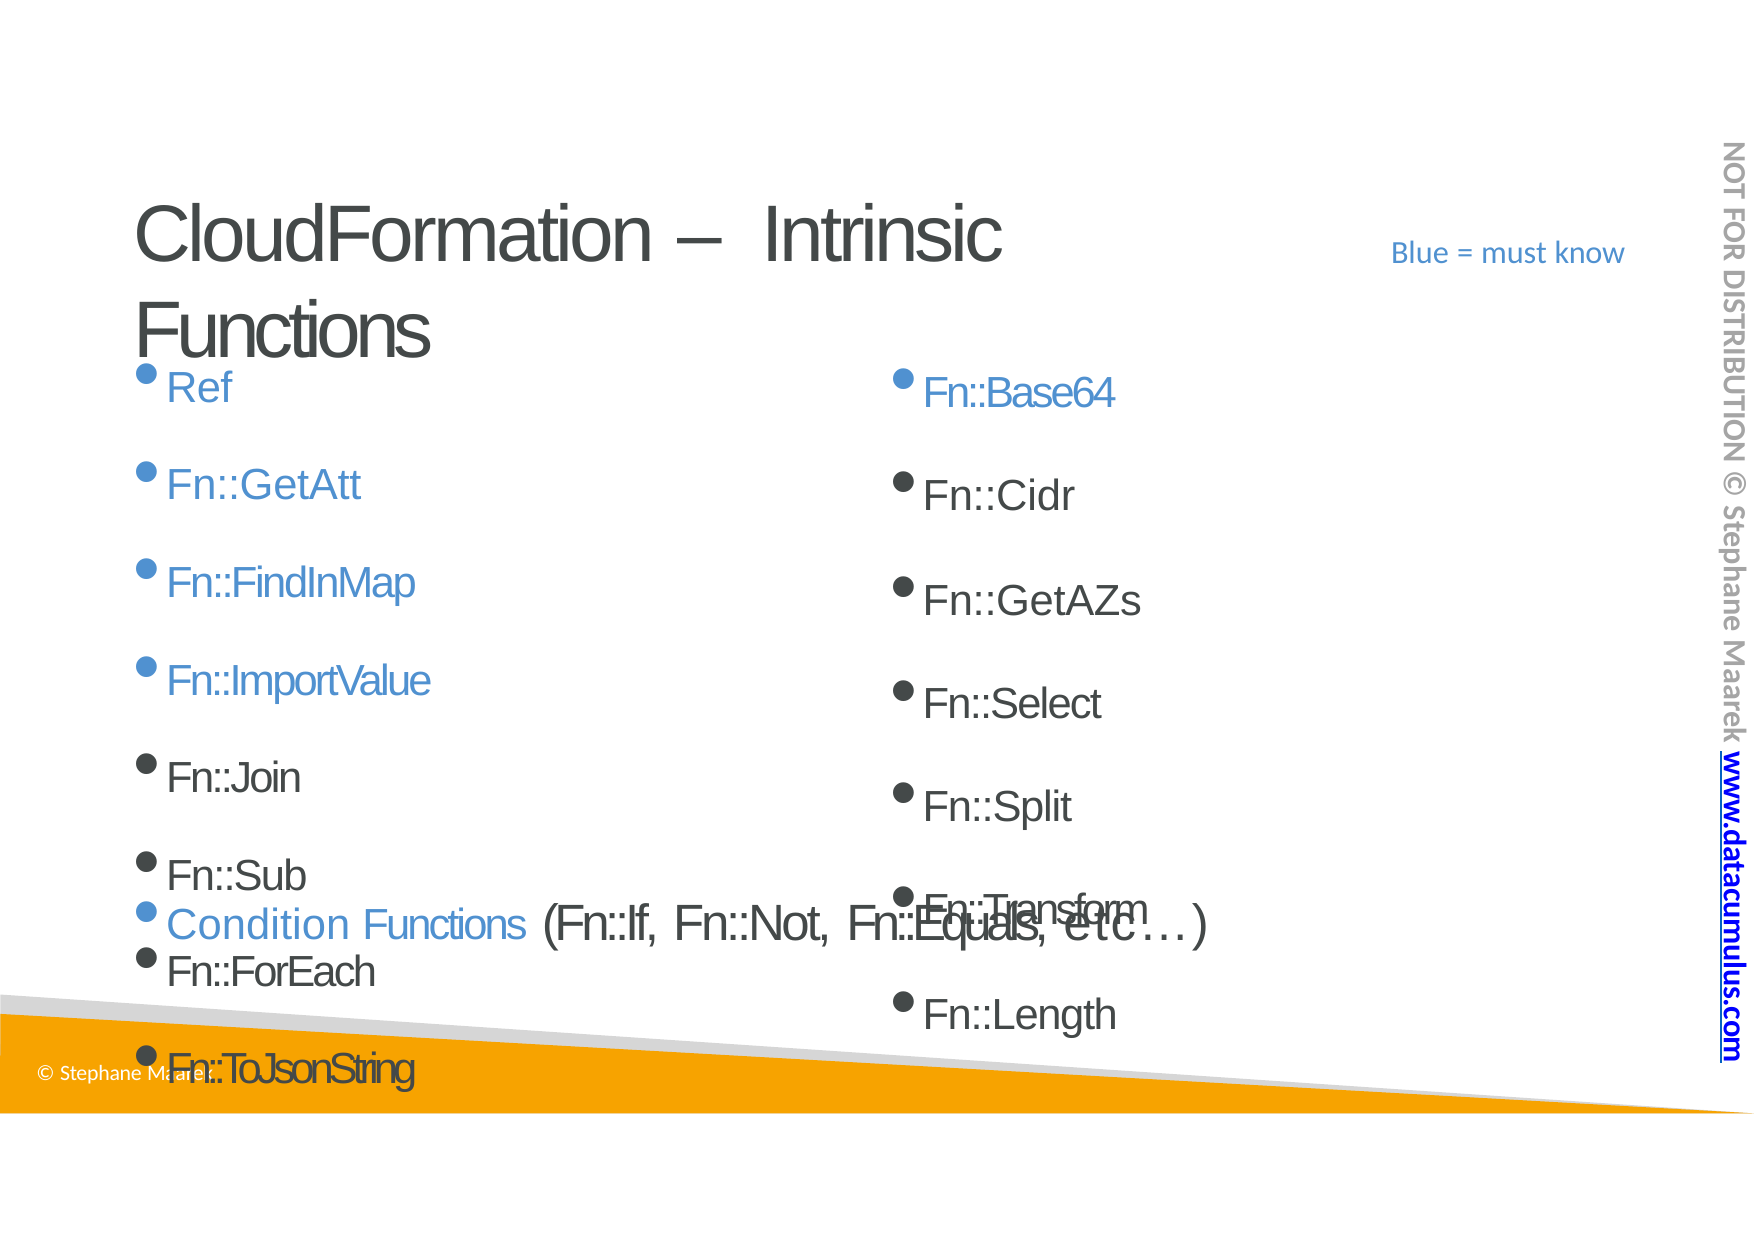

NOT FOR DISTRIBUTION © Stephane Maarek www.datacumulus.com
# CloudFormation – Intrinsic Functions
Blue = must know
Fn::Base64
Fn::Cidr
Fn::GetAZs
Fn::Select
Fn::Split
Fn::Transform
Fn::Length
Ref
Fn::GetAtt
Fn::FindInMap
Fn::ImportValue
Fn::Join
Fn::Sub
Fn::ForEach
Fn::ToJsonString
Condition Functions (Fn::If, Fn::Not, Fn::Equals, etc…)
© Stephane Maarek